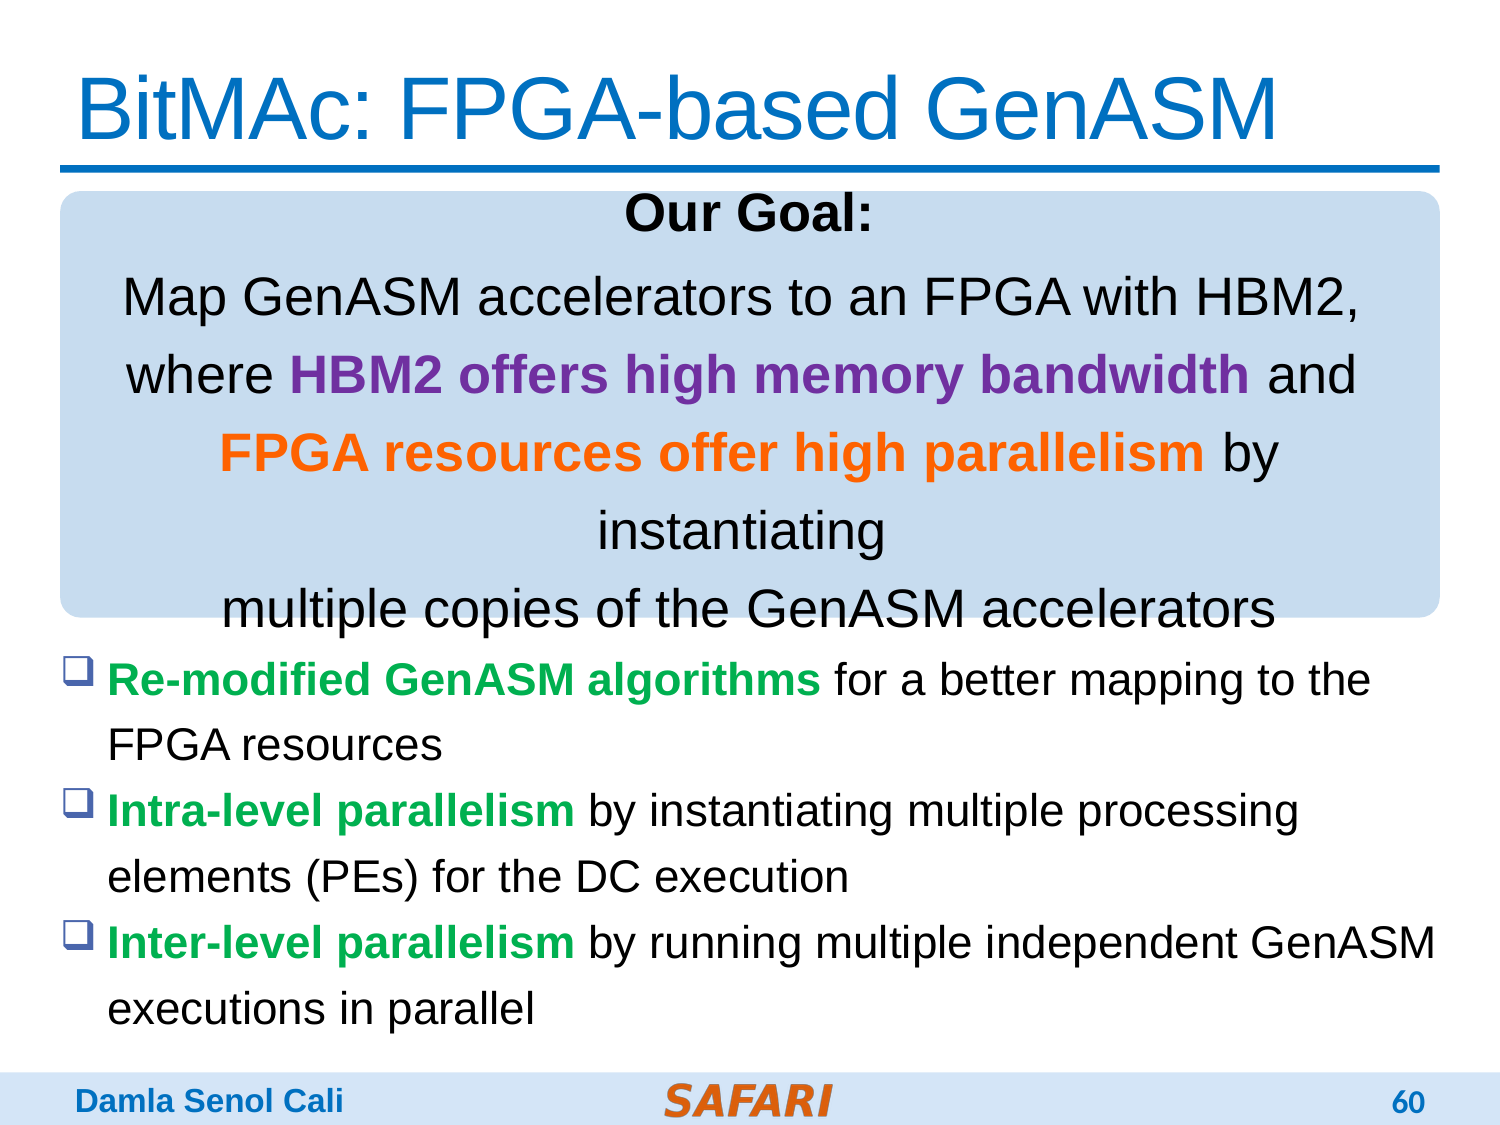

# BitMAc: FPGA-based GenASM
Our Goal:
Map GenASM accelerators to an FPGA with HBM2,
where HBM2 offers high memory bandwidth and
FPGA resources offer high parallelism by instantiating
multiple copies of the GenASM accelerators
Re-modified GenASM algorithms for a better mapping to the FPGA resources
Intra-level parallelism by instantiating multiple processing elements (PEs) for the DC execution
Inter-level parallelism by running multiple independent GenASM executions in parallel
60